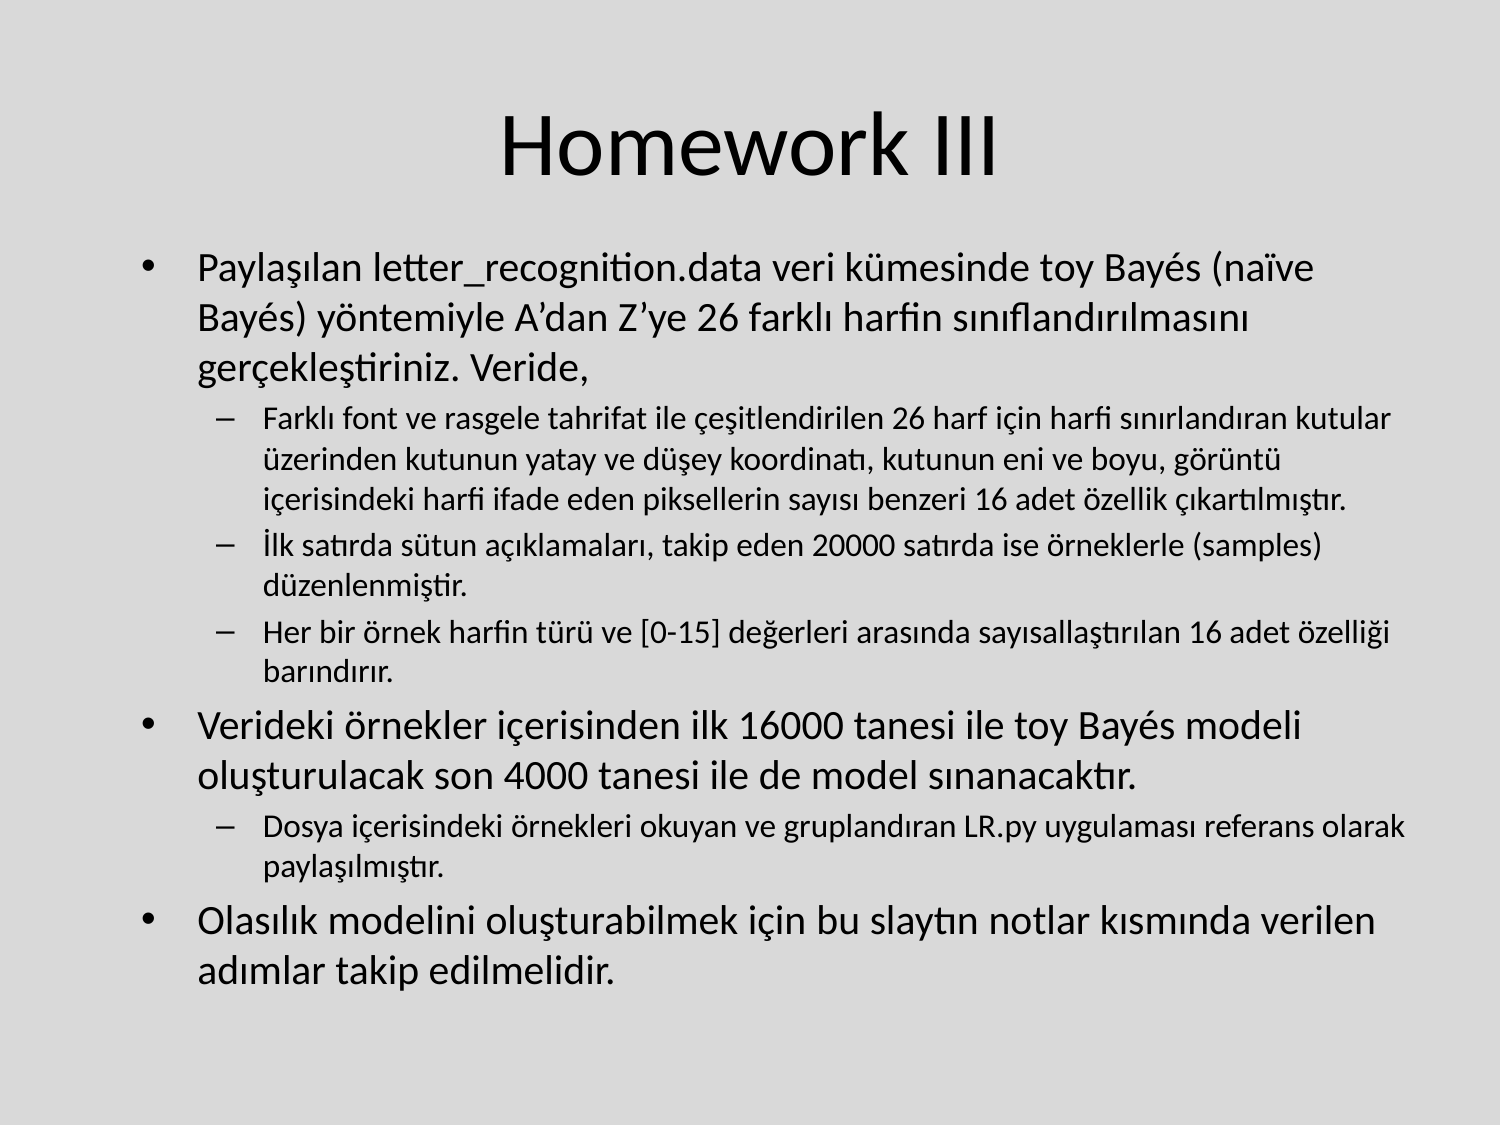

# Homework III
Paylaşılan letter_recognition.data veri kümesinde toy Bayés (naïve Bayés) yöntemiyle A’dan Z’ye 26 farklı harfin sınıflandırılmasını gerçekleştiriniz. Veride,
Farklı font ve rasgele tahrifat ile çeşitlendirilen 26 harf için harfi sınırlandıran kutular üzerinden kutunun yatay ve düşey koordinatı, kutunun eni ve boyu, görüntü içerisindeki harfi ifade eden piksellerin sayısı benzeri 16 adet özellik çıkartılmıştır.
İlk satırda sütun açıklamaları, takip eden 20000 satırda ise örneklerle (samples) düzenlenmiştir.
Her bir örnek harfin türü ve [0-15] değerleri arasında sayısallaştırılan 16 adet özelliği barındırır.
Verideki örnekler içerisinden ilk 16000 tanesi ile toy Bayés modeli oluşturulacak son 4000 tanesi ile de model sınanacaktır.
Dosya içerisindeki örnekleri okuyan ve gruplandıran LR.py uygulaması referans olarak paylaşılmıştır.
Olasılık modelini oluşturabilmek için bu slaytın notlar kısmında verilen adımlar takip edilmelidir.